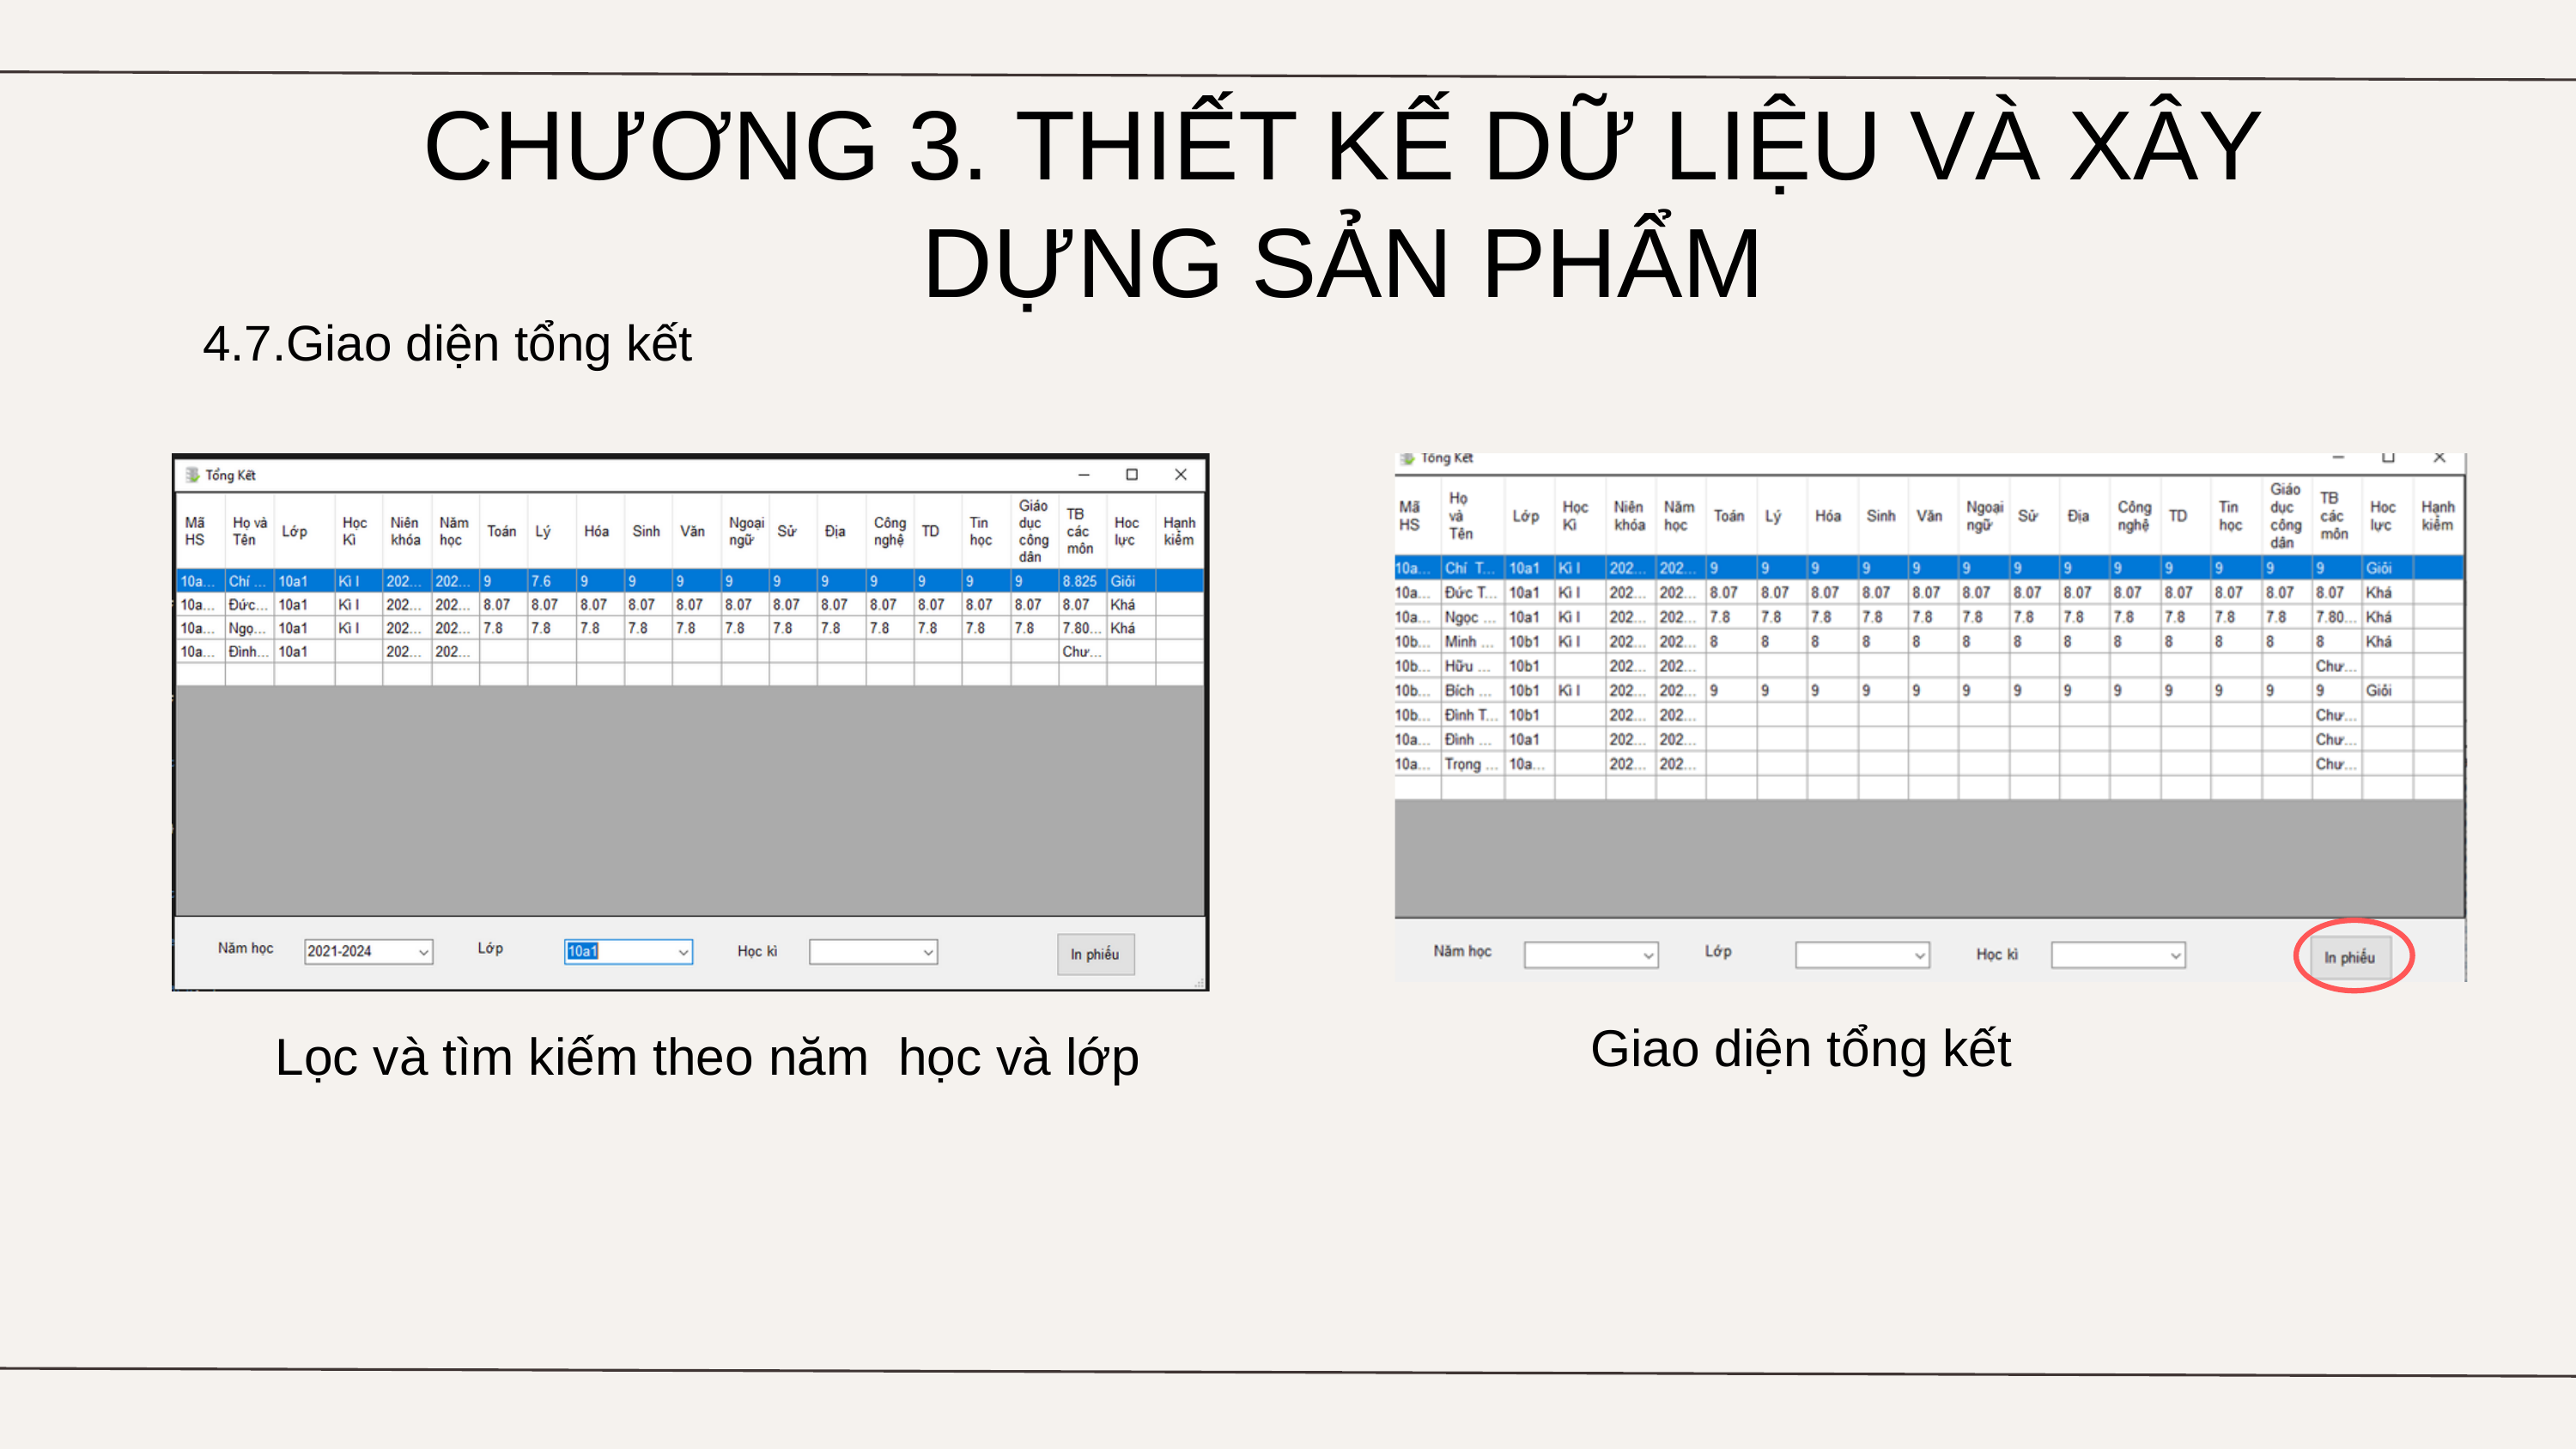

CHƯƠNG 3. THIẾT KẾ DỮ LIỆU VÀ XÂY DỰNG SẢN PHẨM
4.7.Giao diện tổng kết

Giao diện tổng kết
Lọc và tìm kiếm theo năm  học và lớp